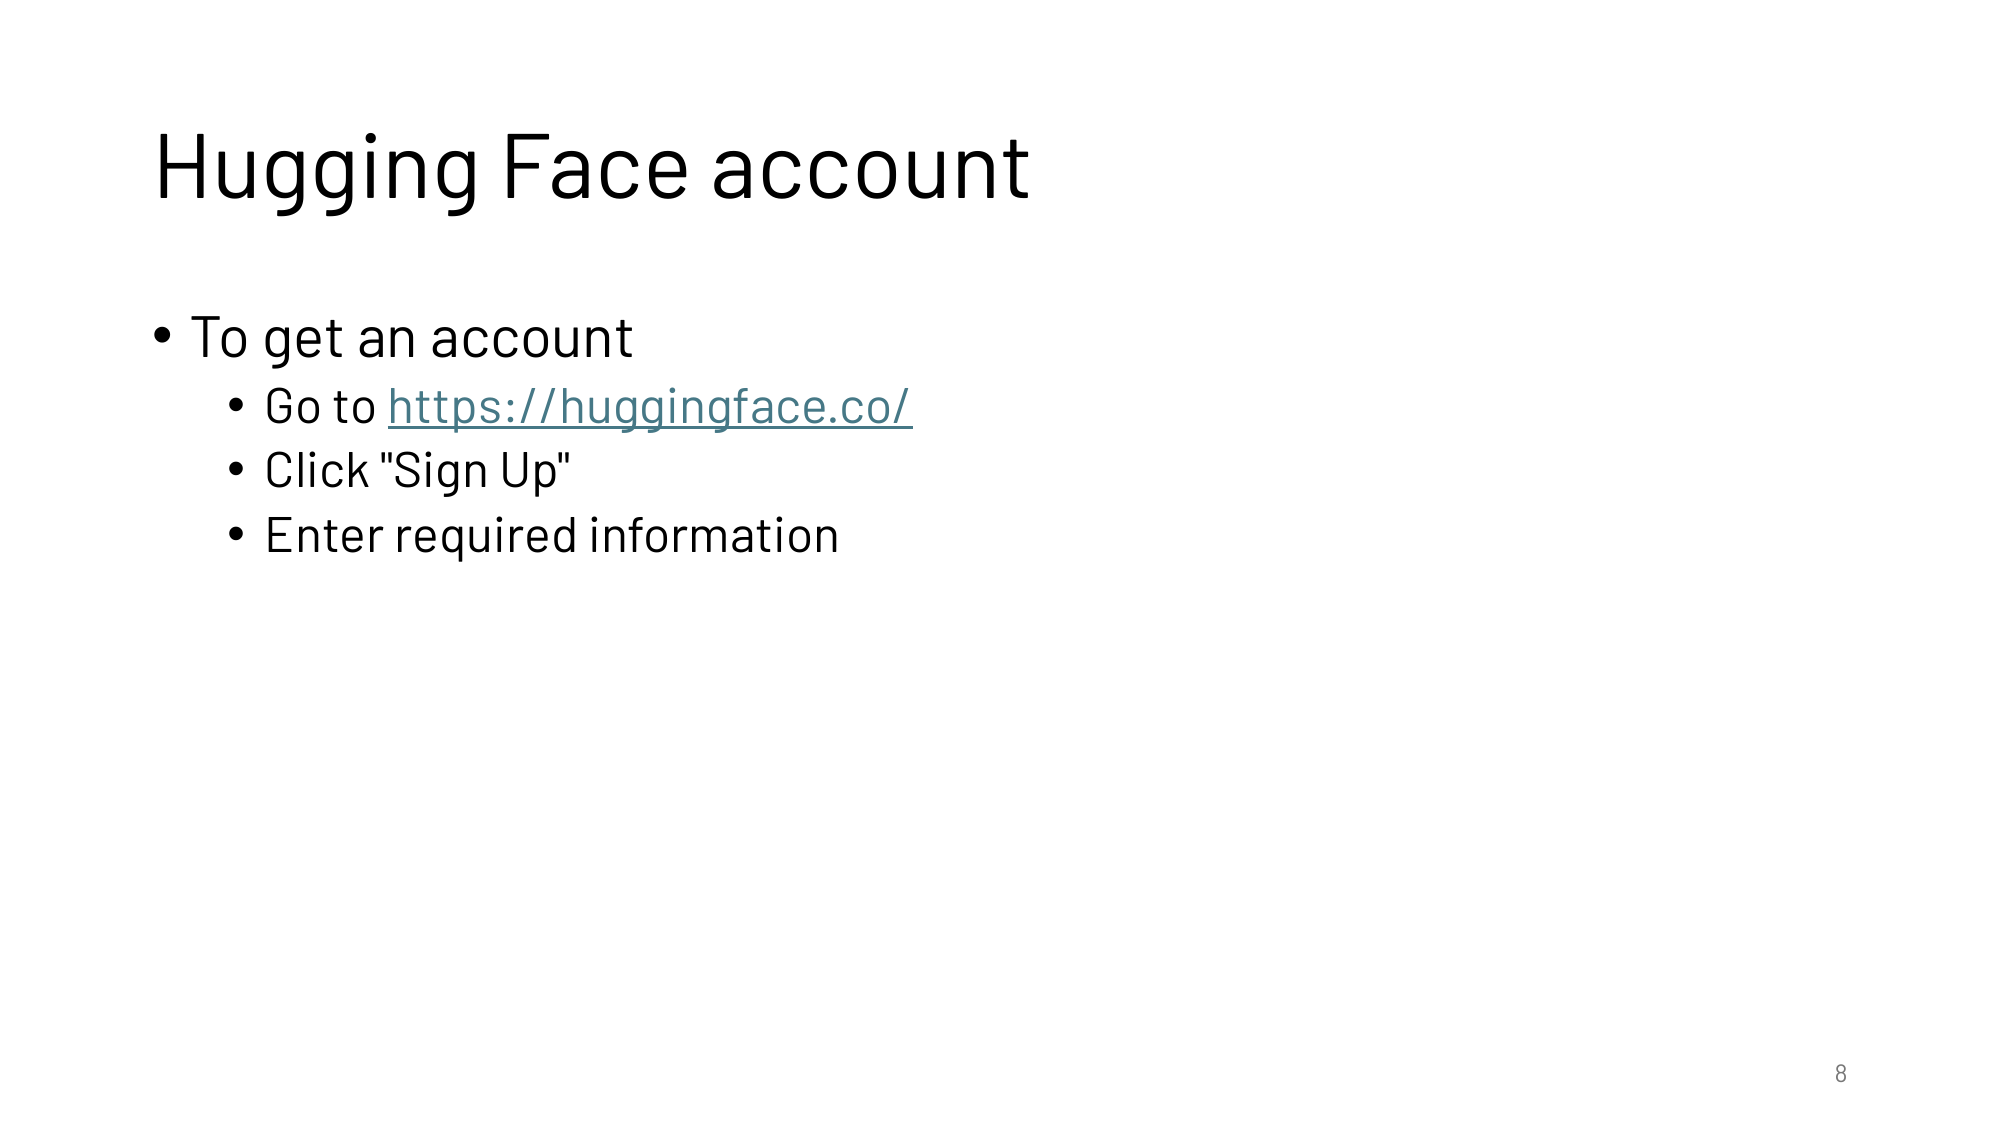

# Hugging Face account
To get an account
Go to https://huggingface.co/
Click "Sign Up"
Enter required information
8